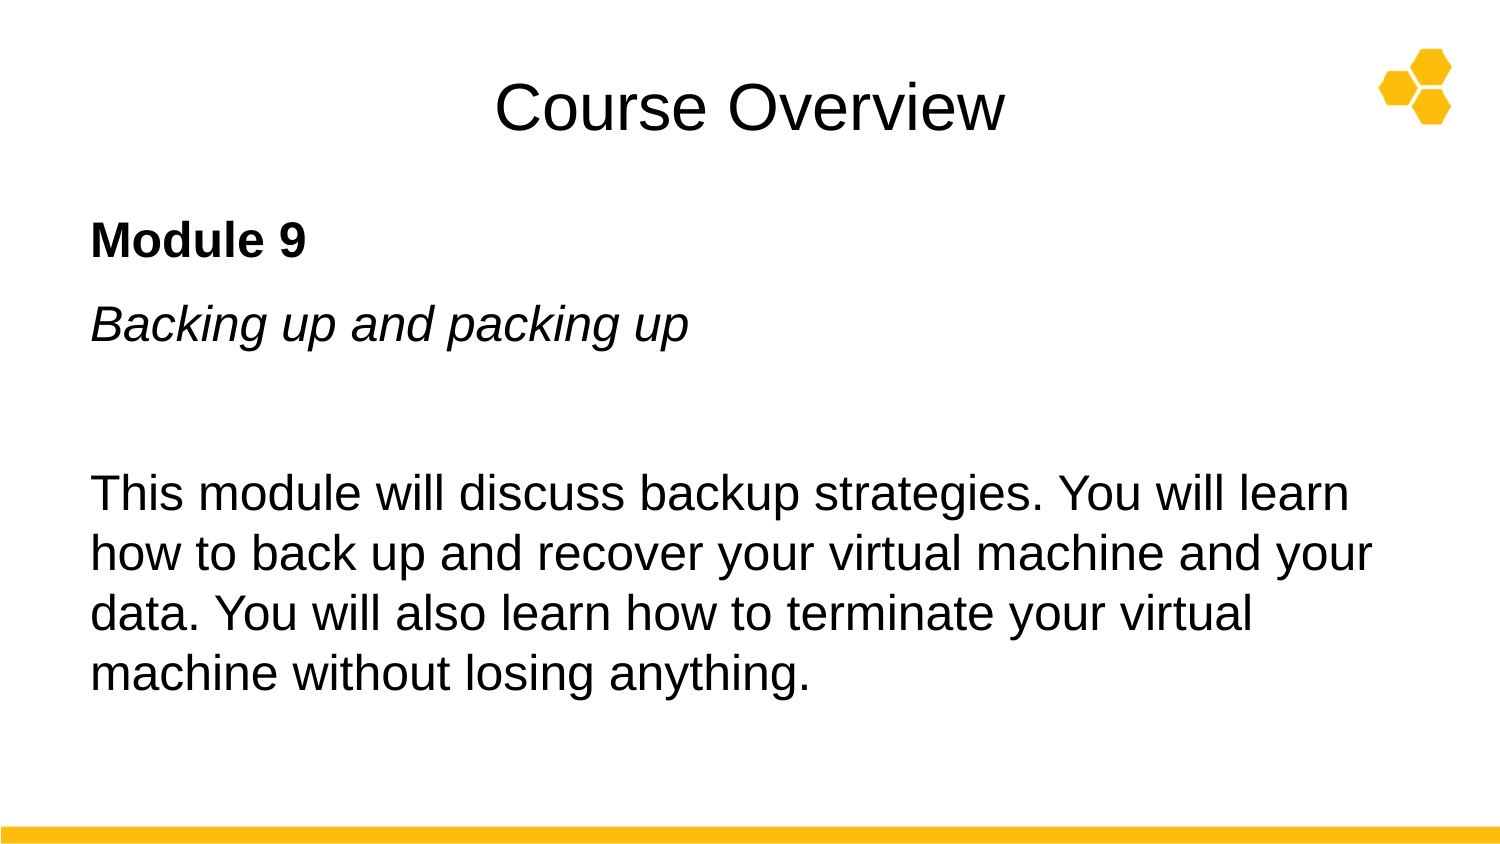

# Course Overview
Module 9
Backing up and packing up

This module will discuss backup strategies. You will learn how to back up and recover your virtual machine and your data. You will also learn how to terminate your virtual machine without losing anything.